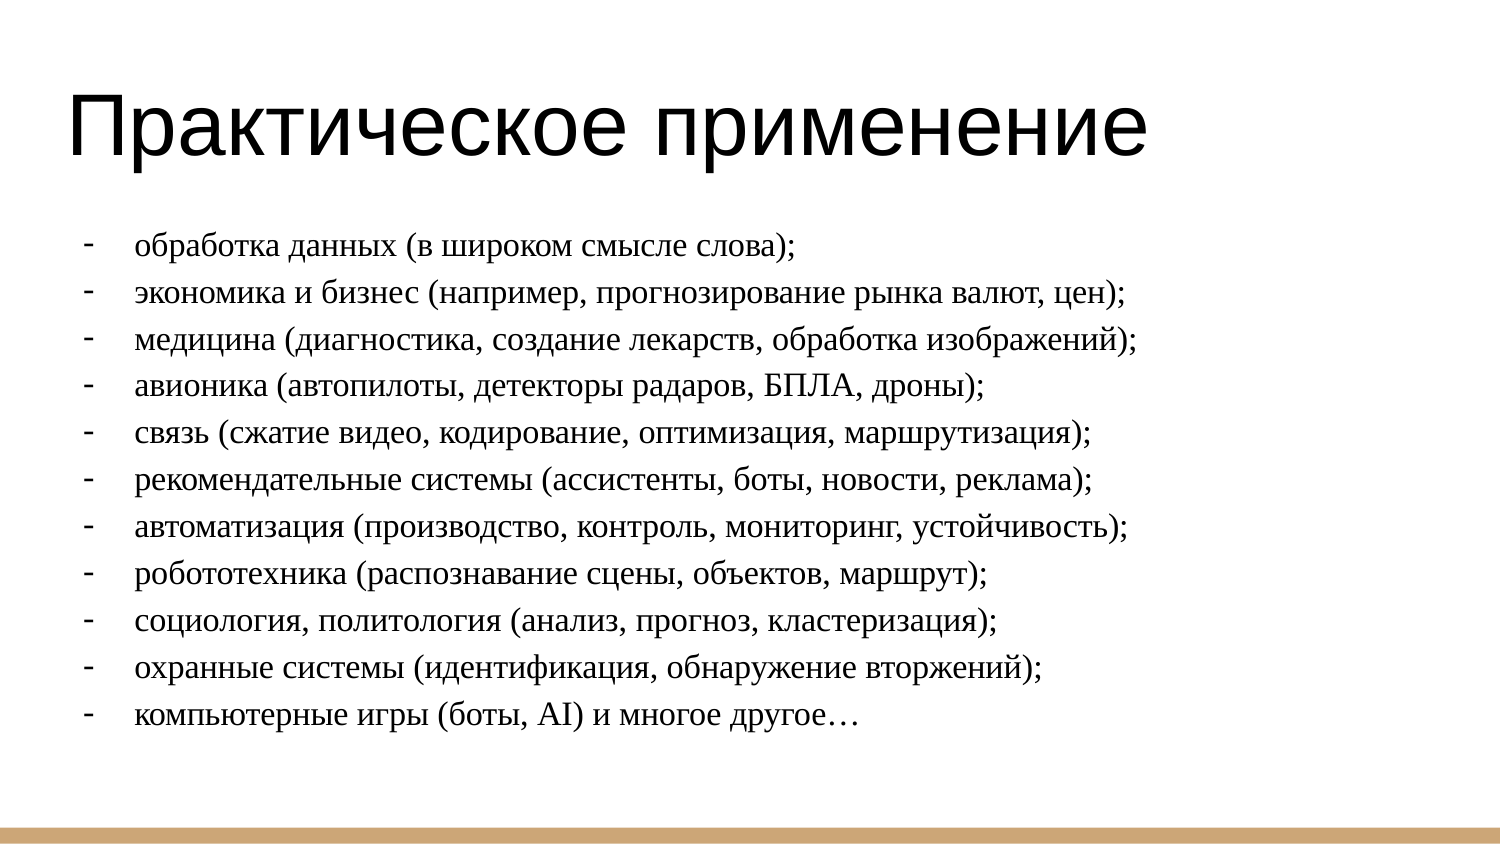

# Практическое применение
обработка данных (в широком смысле слова);
экономика и бизнес (например, прогнозирование рынка валют, цен);
медицина (диагностика, создание лекарств, обработка изображений);
авионика (автопилоты, детекторы радаров, БПЛА, дроны);
связь (сжатие видео, кодирование, оптимизация, маршрутизация);
рекомендательные системы (ассистенты, боты, новости, реклама);
автоматизация (производство, контроль, мониторинг, устойчивость);
робототехника (распознавание сцены, объектов, маршрут);
социология, политология (анализ, прогноз, кластеризация);
охранные системы (идентификация, обнаружение вторжений);
компьютерные игры (боты, AI) и многое другое…